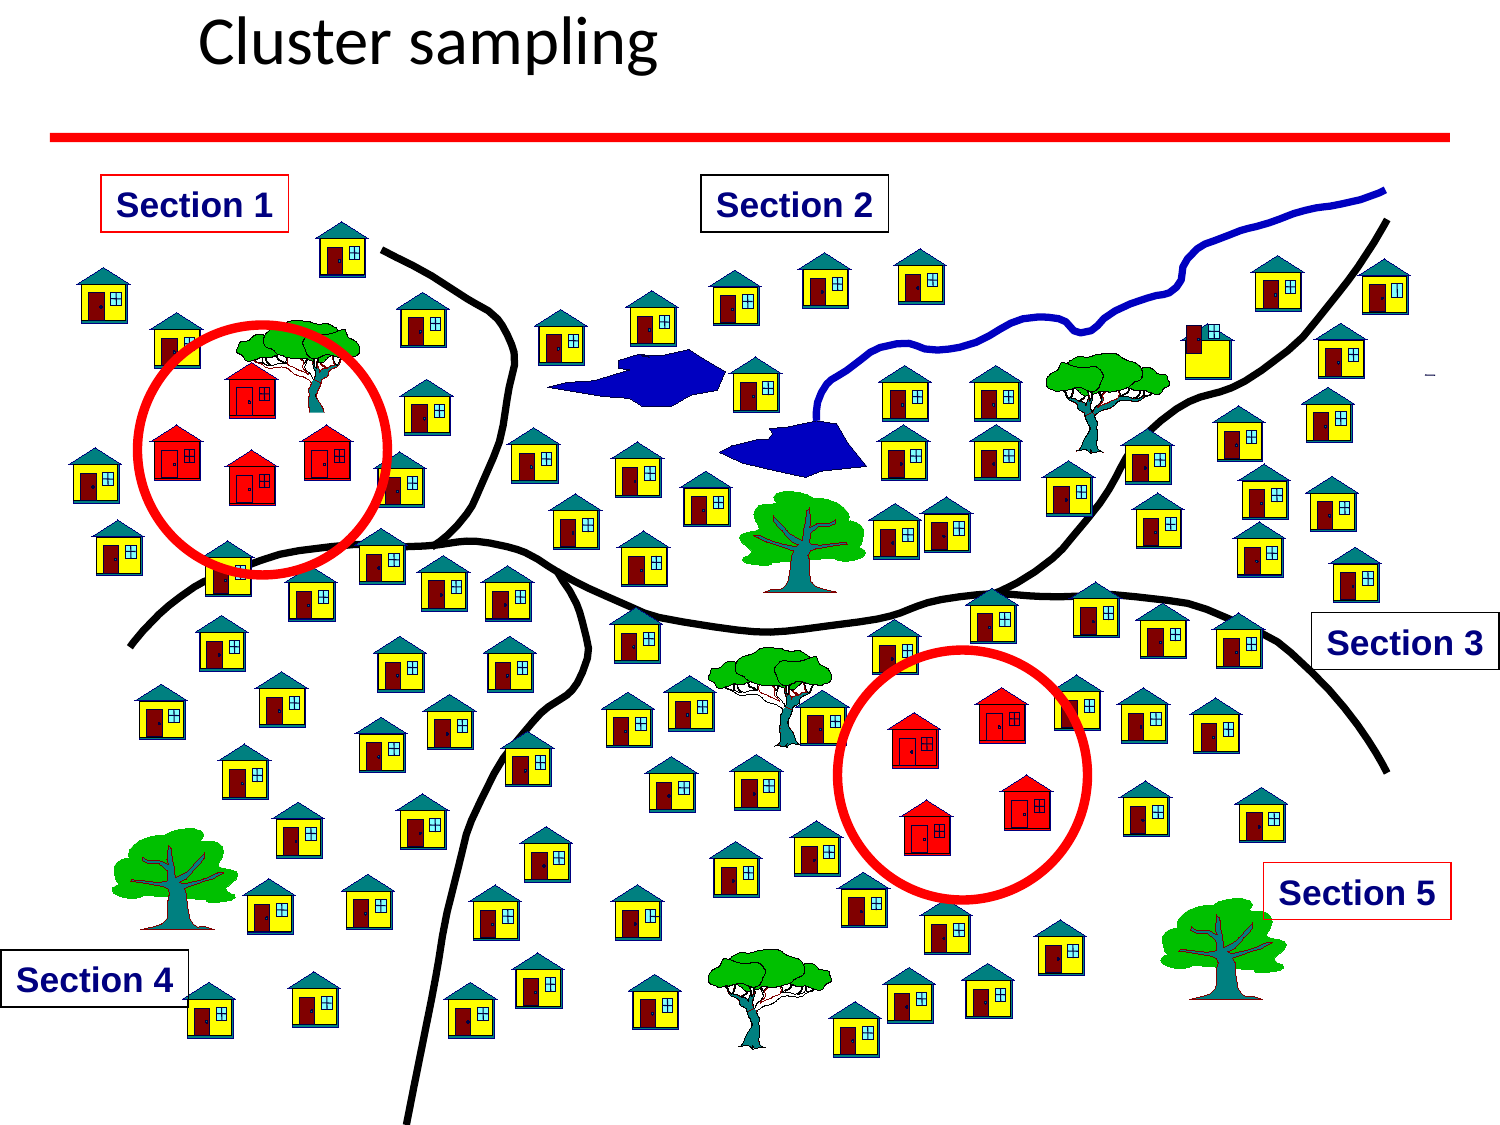

# Cluster sampling

Section 1
Section 2

Section 3

Section 5

Section 4